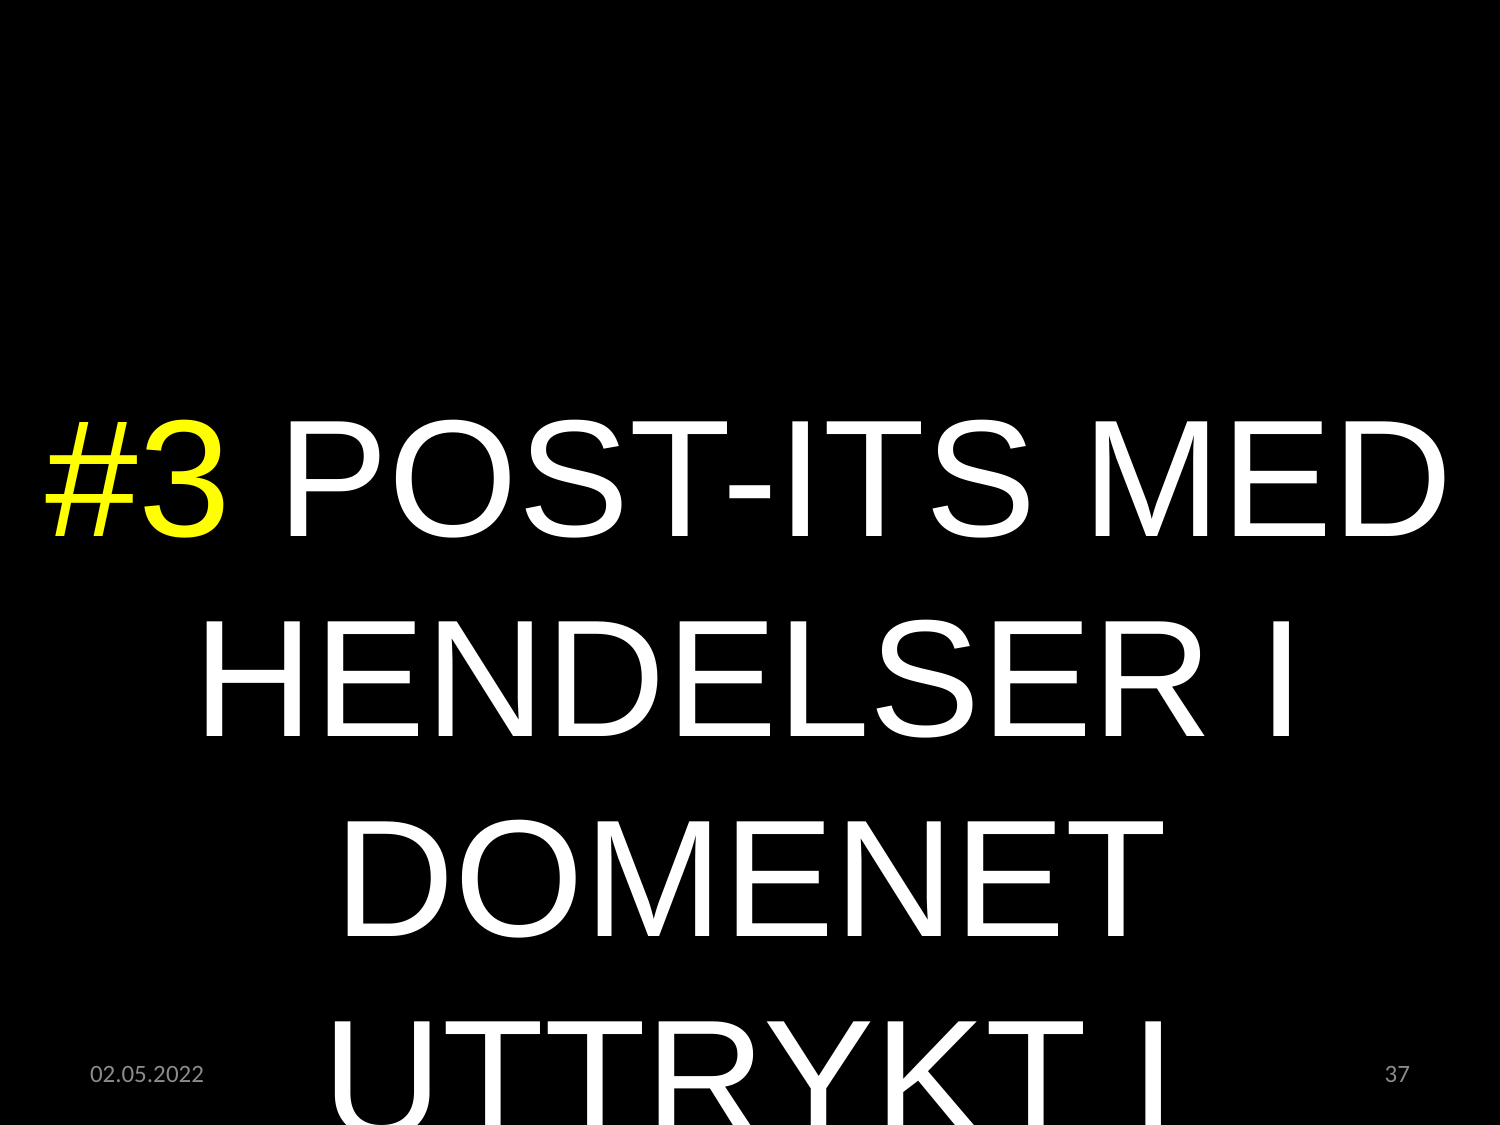

#3 POST-ITS MED HENDELSER I DOMENET UTTRYKT I FORTID
02.05.2022
37